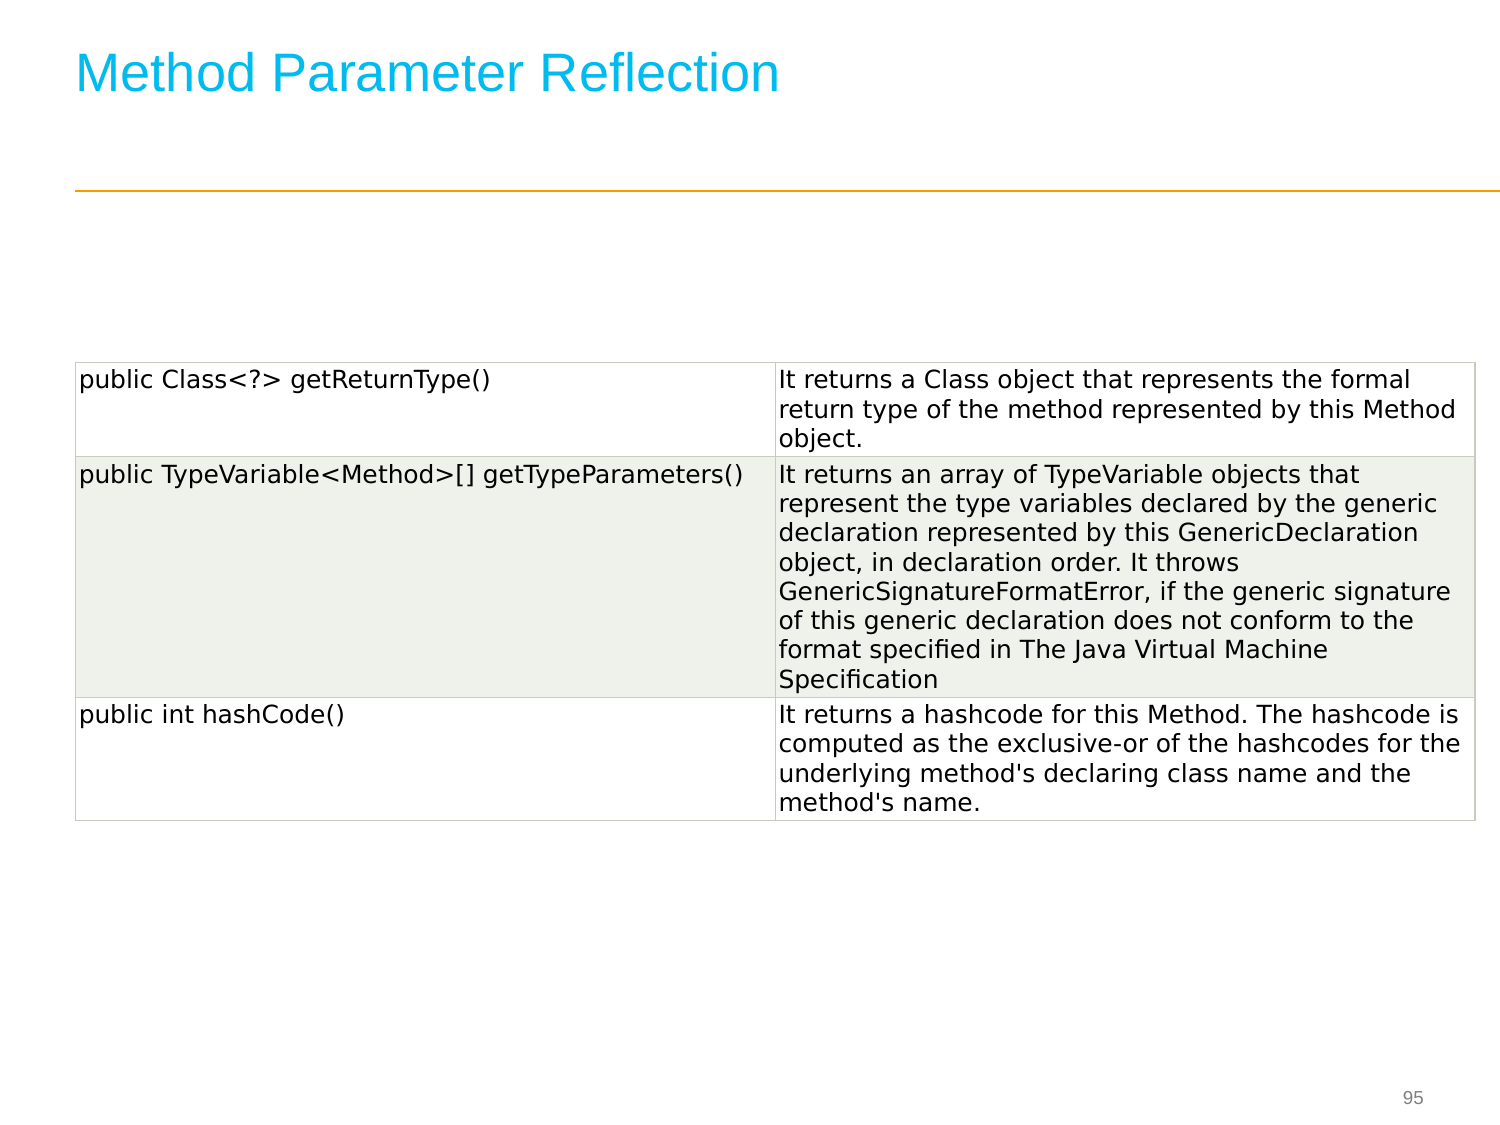

# Method Parameter Reflection
| public Class<?> getReturnType() | It returns a Class object that represents the formal return type of the method represented by this Method object. |
| --- | --- |
| public TypeVariable<Method>[] getTypeParameters() | It returns an array of TypeVariable objects that represent the type variables declared by the generic declaration represented by this GenericDeclaration object, in declaration order. It throws GenericSignatureFormatError, if the generic signature of this generic declaration does not conform to the format specified in The Java Virtual Machine Specification |
| public int hashCode() | It returns a hashcode for this Method. The hashcode is computed as the exclusive-or of the hashcodes for the underlying method's declaring class name and the method's name. |